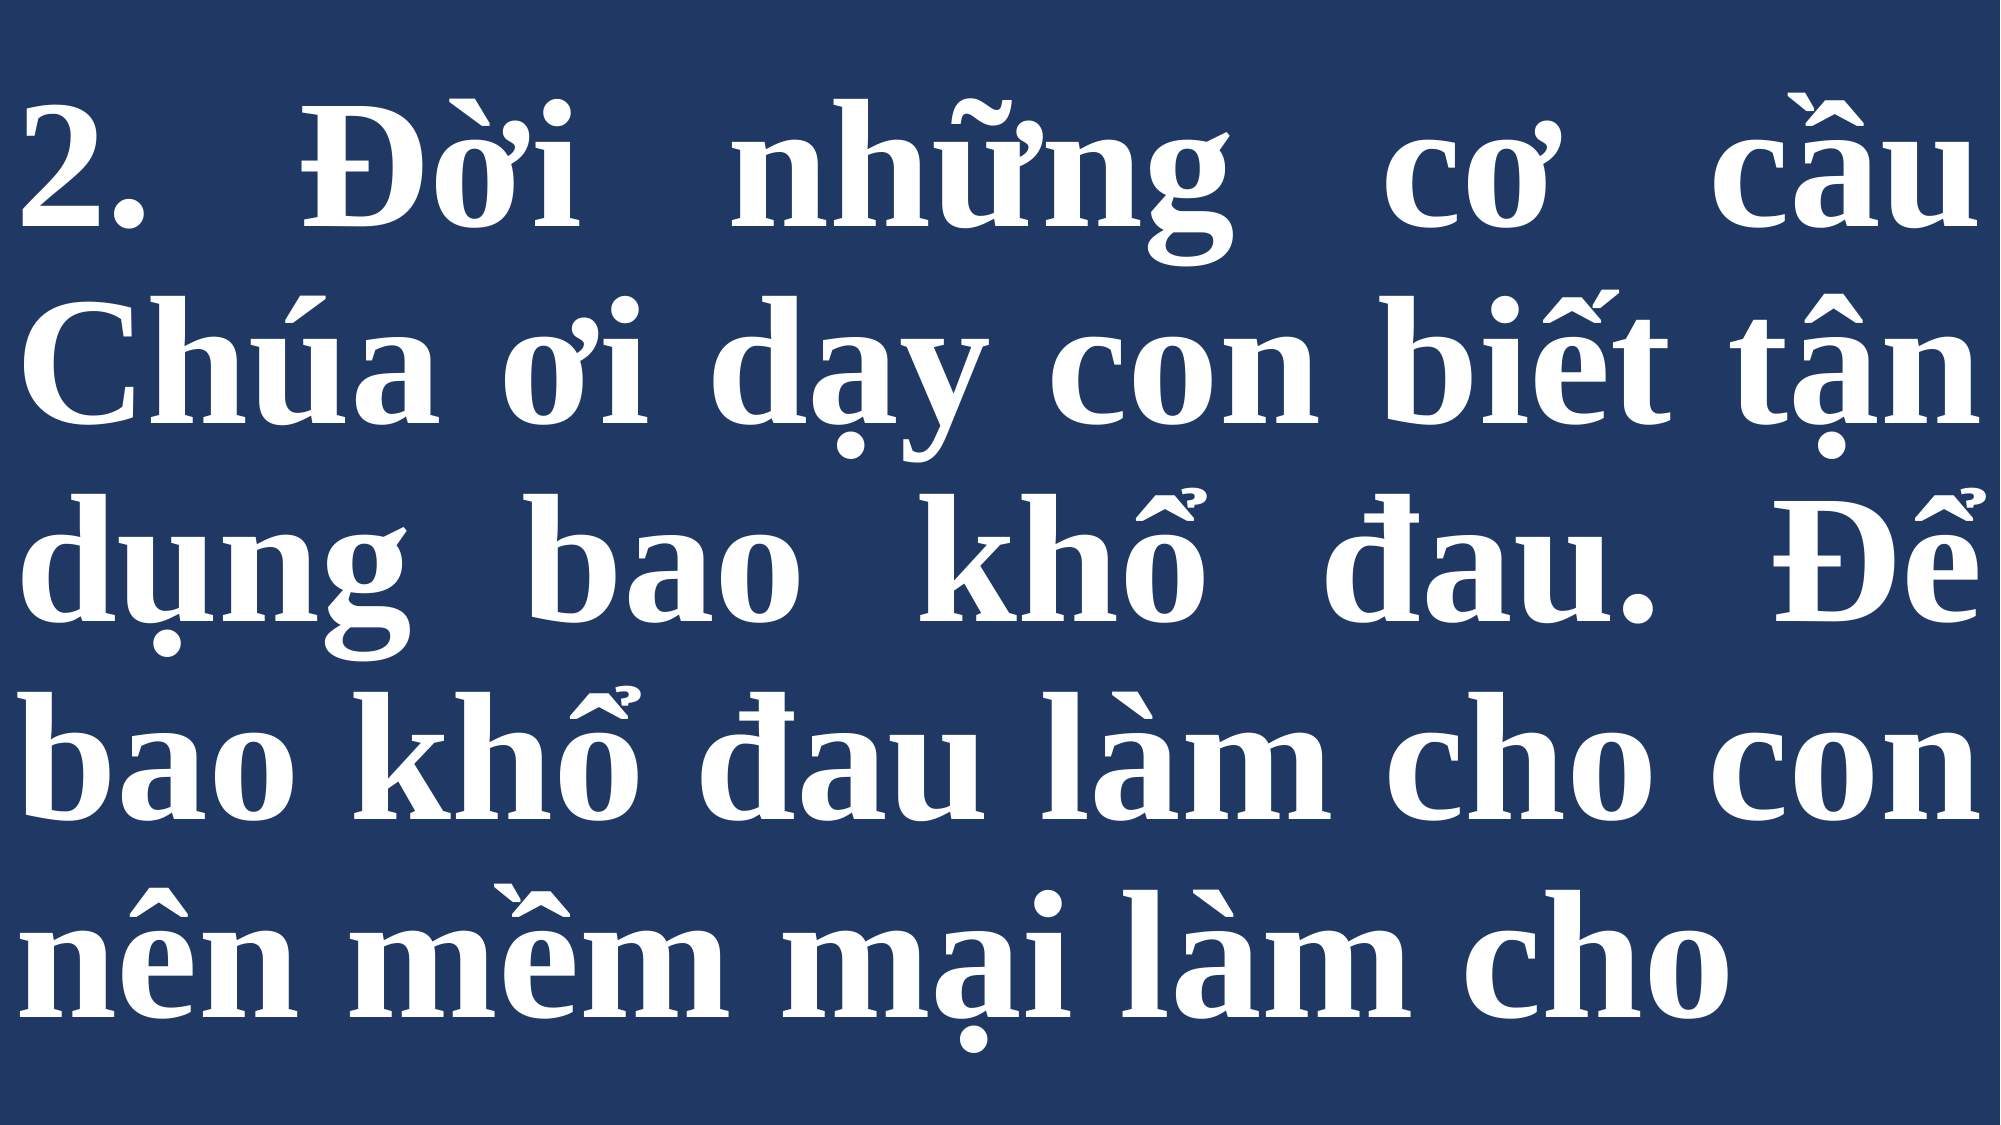

# 2. Đời những cơ cầu Chúa ơi dạy con biết tận dụng bao khổ đau. Để bao khổ đau làm cho con nên mềm mại làm cho